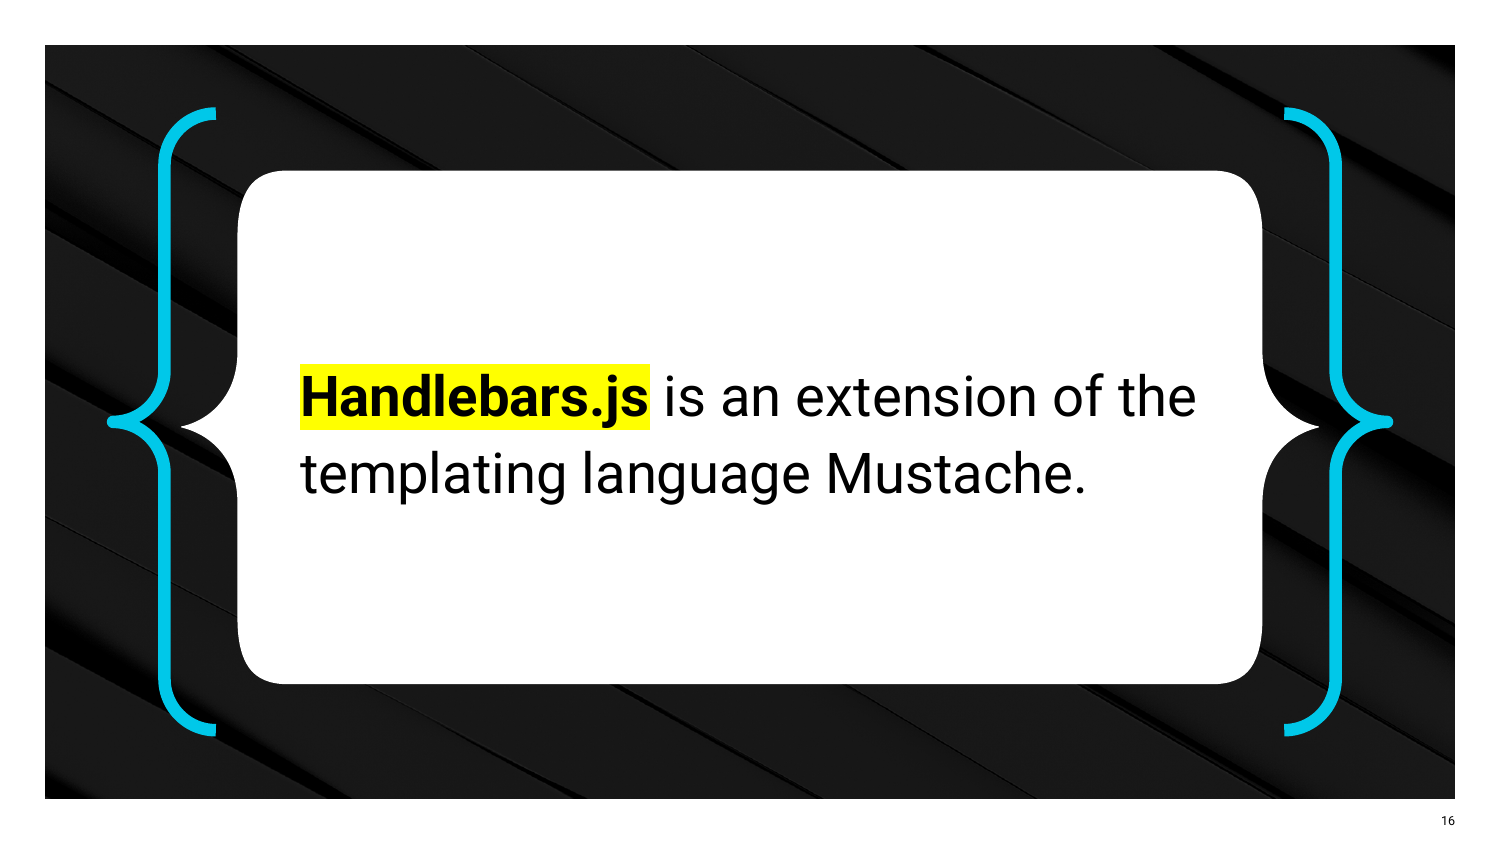

Handlebars.js is an extension of the templating language Mustache.